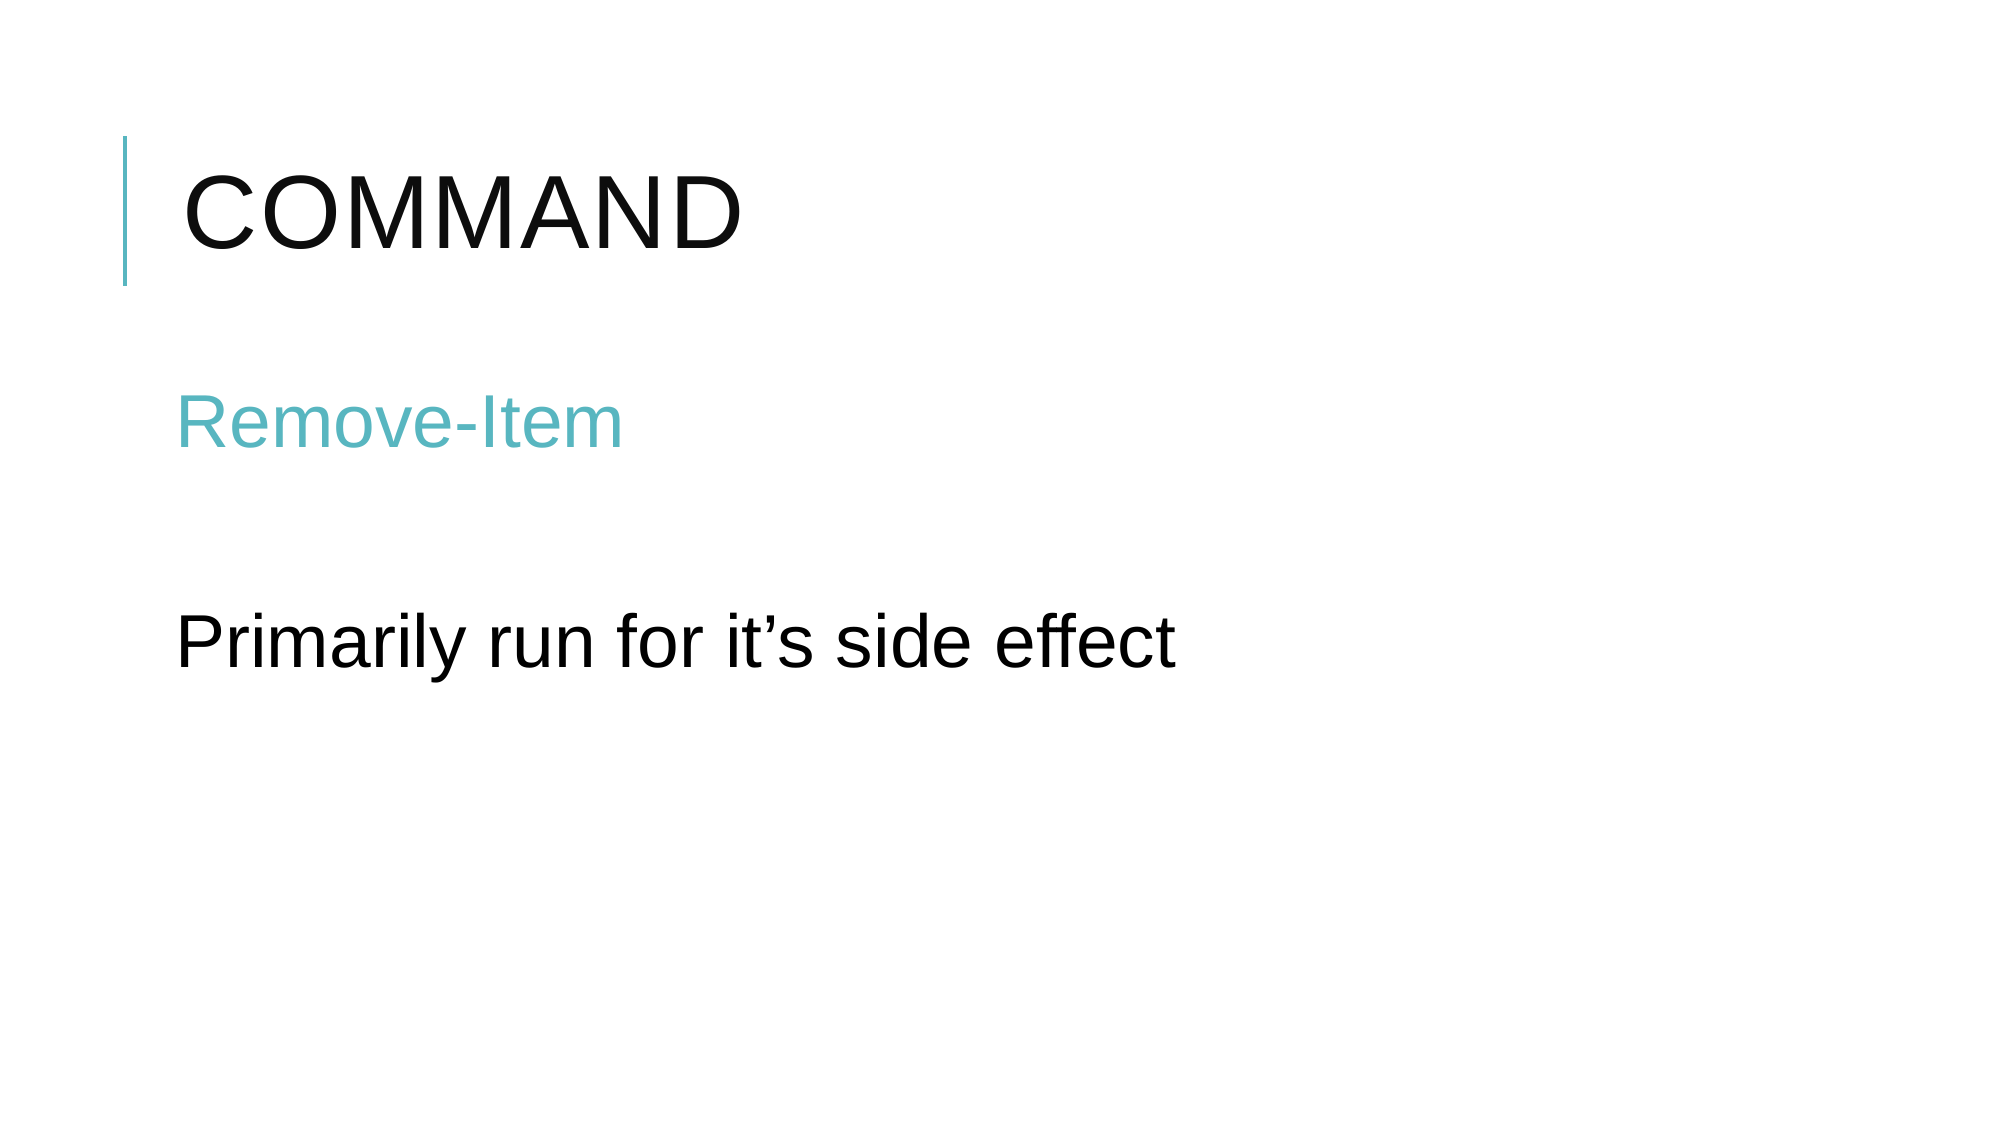

# command
Remove-Item

Primarily run for it’s side effect